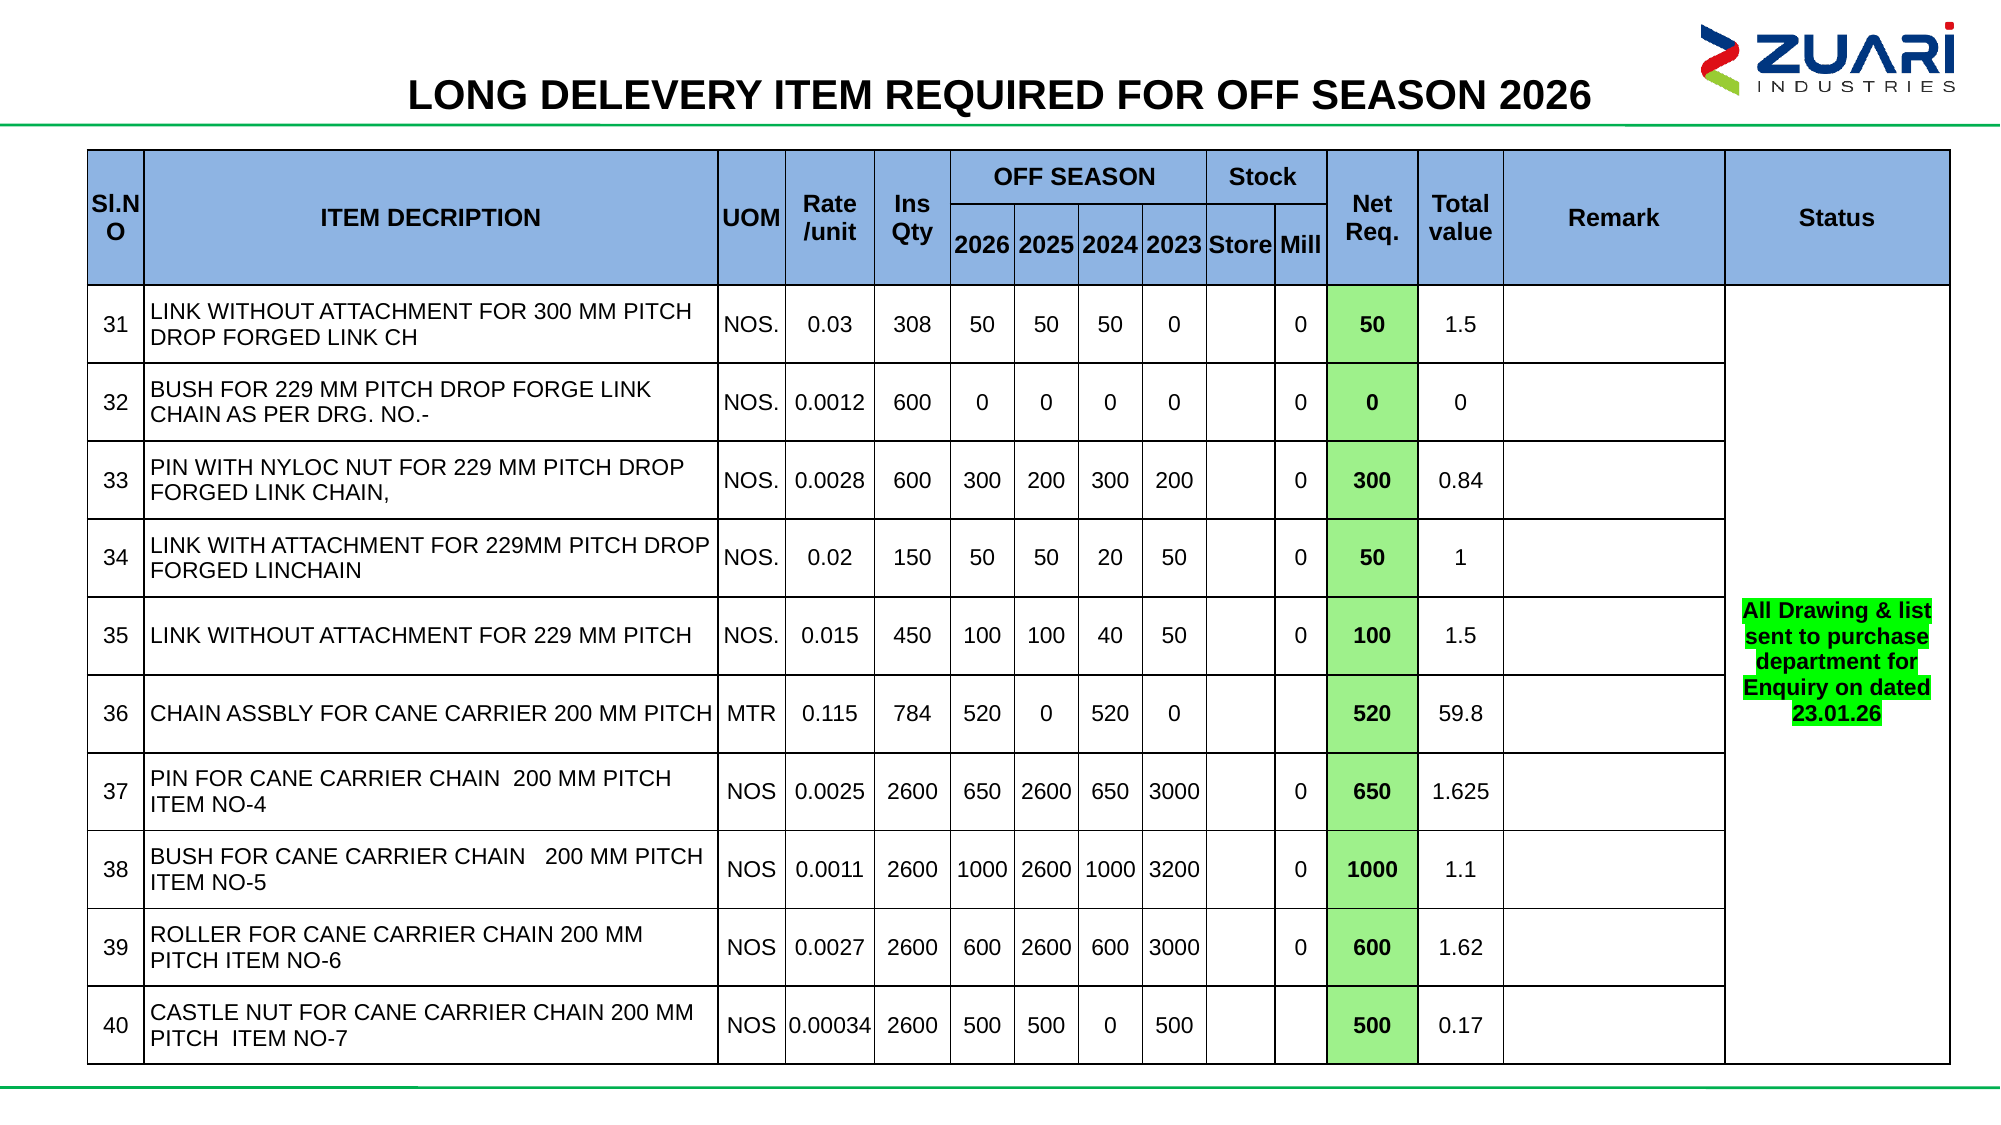

LONG DELEVERY ITEM REQUIRED FOR OFF SEASON 2026
| Sl.NO | ITEM DECRIPTION | UOM | Rate /unit | Ins Qty | OFF SEASON |  |  |  | Stock |  | Net Req. | Total value | Remark | Status |
| --- | --- | --- | --- | --- | --- | --- | --- | --- | --- | --- | --- | --- | --- | --- |
|  |  |  |  |  | 2026 | 2025 | 2024 | 2023 | Store | Mill |  |  |  |  |
| 31 | LINK WITHOUT ATTACHMENT FOR 300 MM PITCH DROP FORGED LINK CH | NOS. | 0.03 | 308 | 50 | 50 | 50 | 0 |  | 0 | 50 | 1.5 |  | All Drawing & list sent to purchase department for Enquiry on dated 23.01.26 |
| 32 | BUSH FOR 229 MM PITCH DROP FORGE LINK CHAIN AS PER DRG. NO.- | NOS. | 0.0012 | 600 | 0 | 0 | 0 | 0 |  | 0 | 0 | 0 |  |  |
| 33 | PIN WITH NYLOC NUT FOR 229 MM PITCH DROP FORGED LINK CHAIN, | NOS. | 0.0028 | 600 | 300 | 200 | 300 | 200 |  | 0 | 300 | 0.84 |  |  |
| 34 | LINK WITH ATTACHMENT FOR 229MM PITCH DROP FORGED LINCHAIN | NOS. | 0.02 | 150 | 50 | 50 | 20 | 50 |  | 0 | 50 | 1 |  |  |
| 35 | LINK WITHOUT ATTACHMENT FOR 229 MM PITCH | NOS. | 0.015 | 450 | 100 | 100 | 40 | 50 |  | 0 | 100 | 1.5 |  |  |
| 36 | CHAIN ASSBLY FOR CANE CARRIER 200 MM PITCH | MTR | 0.115 | 784 | 520 | 0 | 520 | 0 |  |  | 520 | 59.8 |  |  |
| 37 | PIN FOR CANE CARRIER CHAIN 200 MM PITCH ITEM NO-4 | NOS | 0.0025 | 2600 | 650 | 2600 | 650 | 3000 |  | 0 | 650 | 1.625 |  |  |
| 38 | BUSH FOR CANE CARRIER CHAIN 200 MM PITCH ITEM NO-5 | NOS | 0.0011 | 2600 | 1000 | 2600 | 1000 | 3200 |  | 0 | 1000 | 1.1 |  |  |
| 39 | ROLLER FOR CANE CARRIER CHAIN 200 MM PITCH ITEM NO-6 | NOS | 0.0027 | 2600 | 600 | 2600 | 600 | 3000 |  | 0 | 600 | 1.62 |  |  |
| 40 | CASTLE NUT FOR CANE CARRIER CHAIN 200 MM PITCH ITEM NO-7 | NOS | 0.00034 | 2600 | 500 | 500 | 0 | 500 |  |  | 500 | 0.17 |  |  |